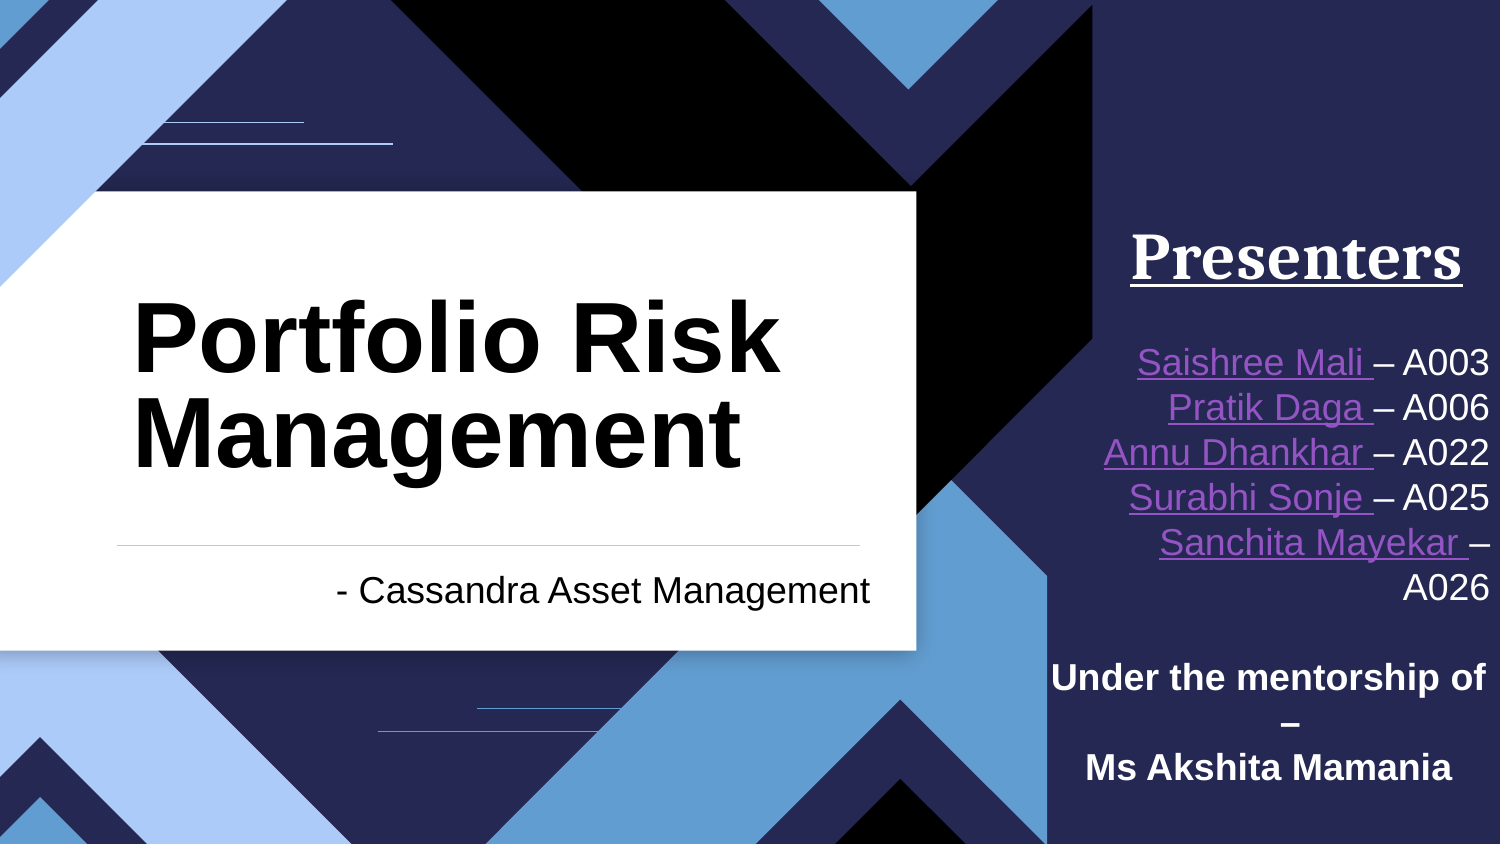

# Portfolio Risk Management
   Presenters

   Saishree Mali – A003
   Pratik Daga – A006
   Annu Dhankhar – A022
   Surabhi Sonje – A025
  Sanchita Mayekar – A026

Under the mentorship of –
Ms Akshita Mamania
- Cassandra Asset Management